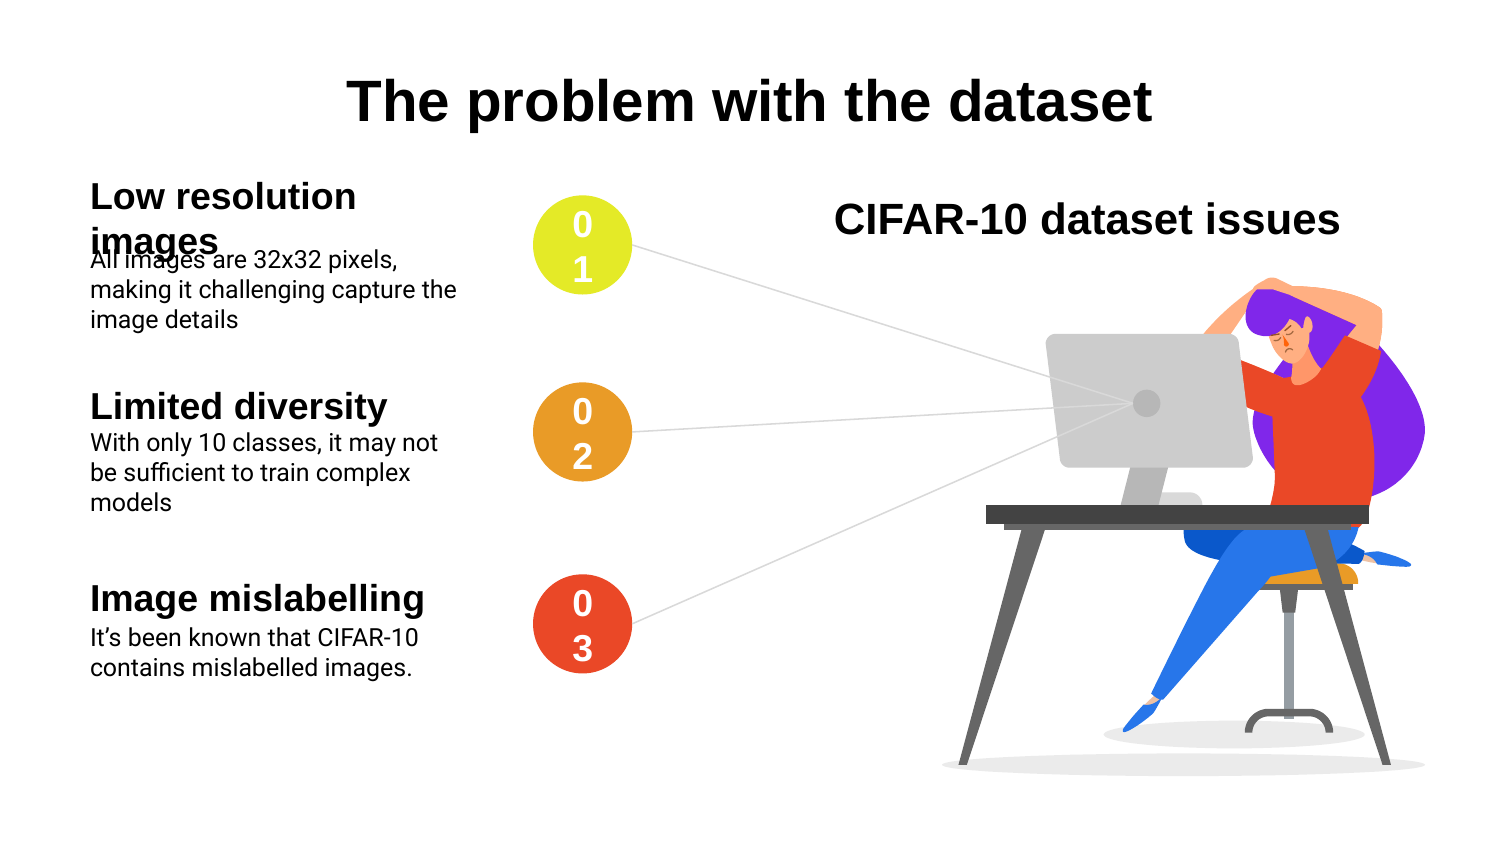

# The problem with the dataset
CIFAR-10 dataset issues
Low resolution images
01
All images are 32x32 pixels, making it challenging capture the image details

Limited diversity
02
With only 10 classes, it may not be sufficient to train complex models

Image mislabelling
03
It’s been known that CIFAR-10 contains mislabelled images.